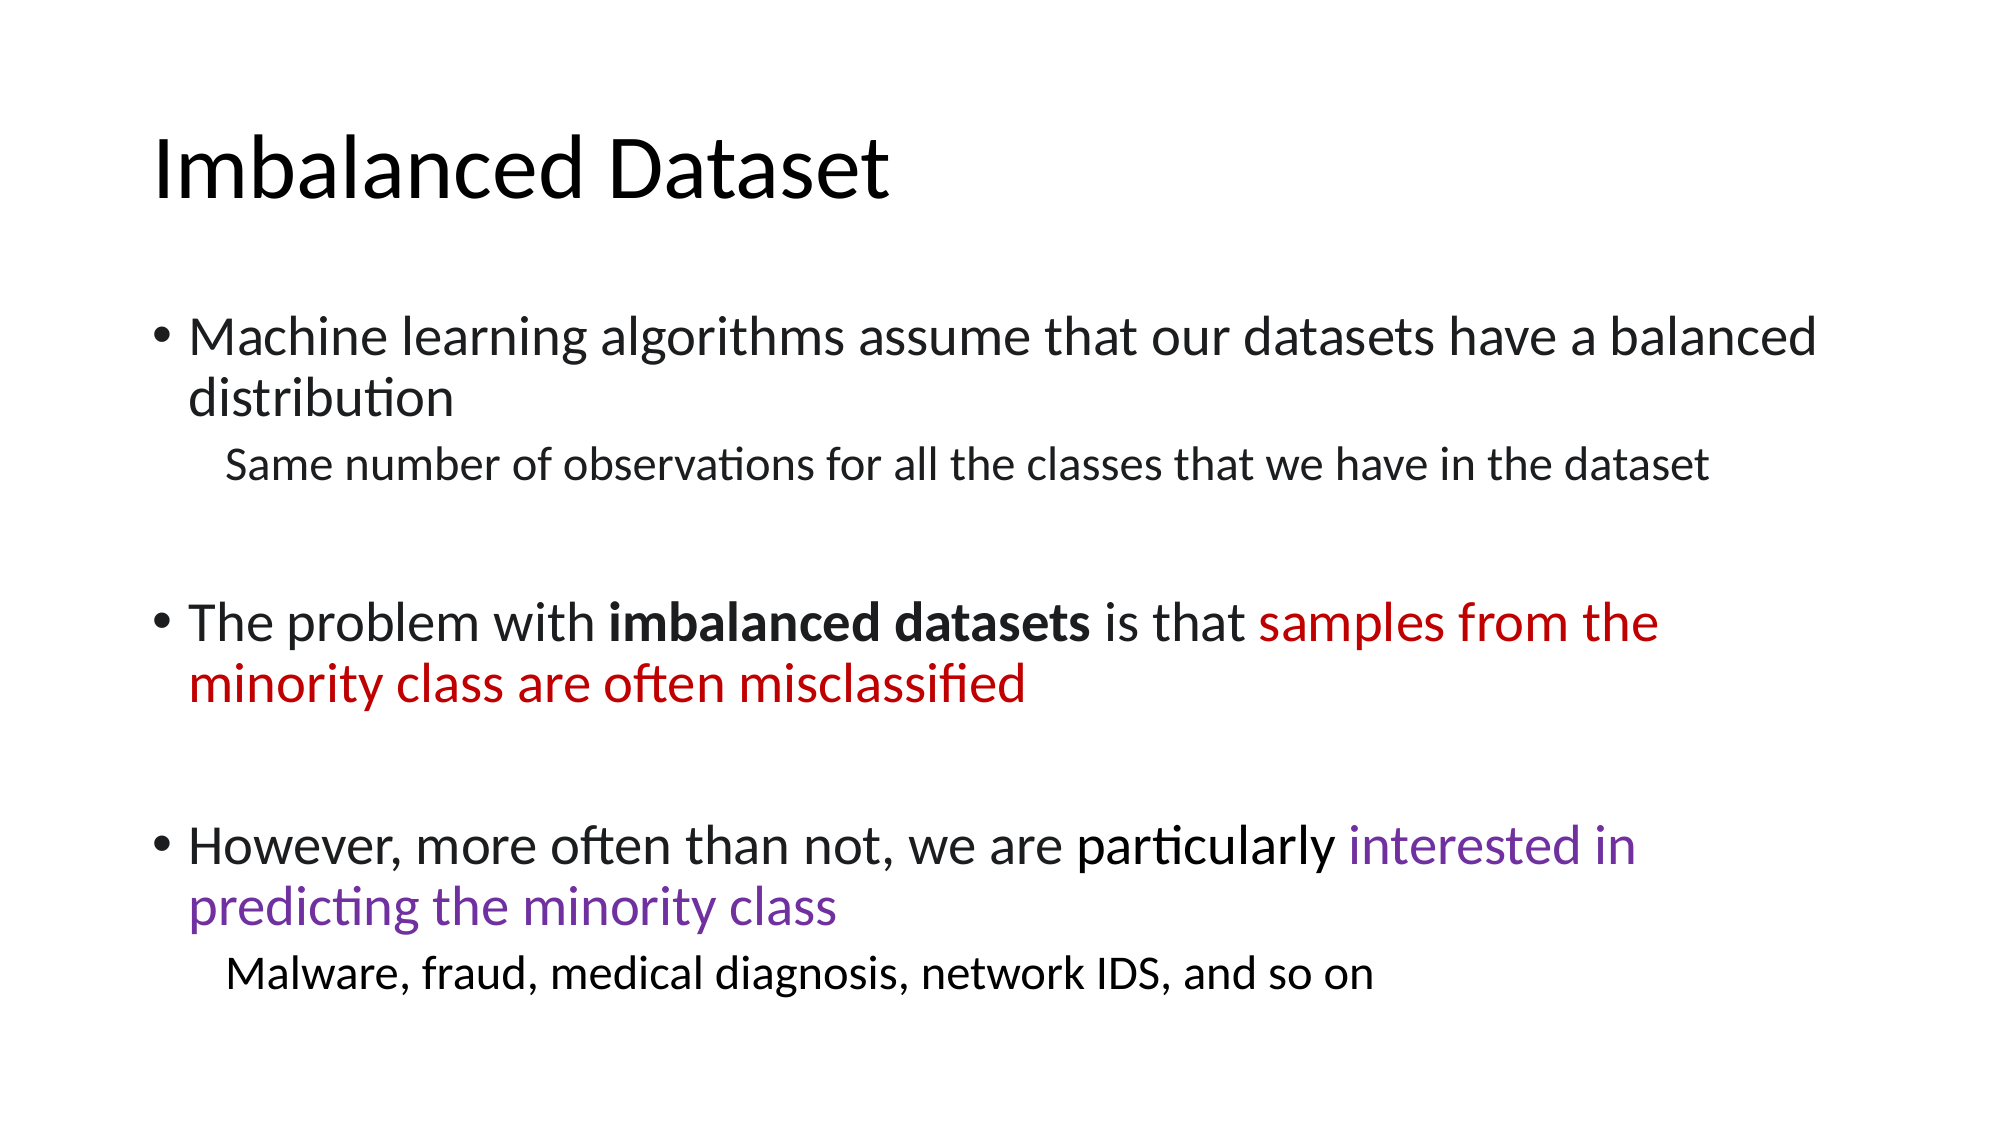

# Imbalanced Dataset
Machine learning algorithms assume that our datasets have a balanced distribution
Same number of observations for all the classes that we have in the dataset

The problem with imbalanced datasets is that samples from the minority class are often misclassified

However, more often than not, we are particularly interested in predicting the minority class
Malware, fraud, medical diagnosis, network IDS, and so on